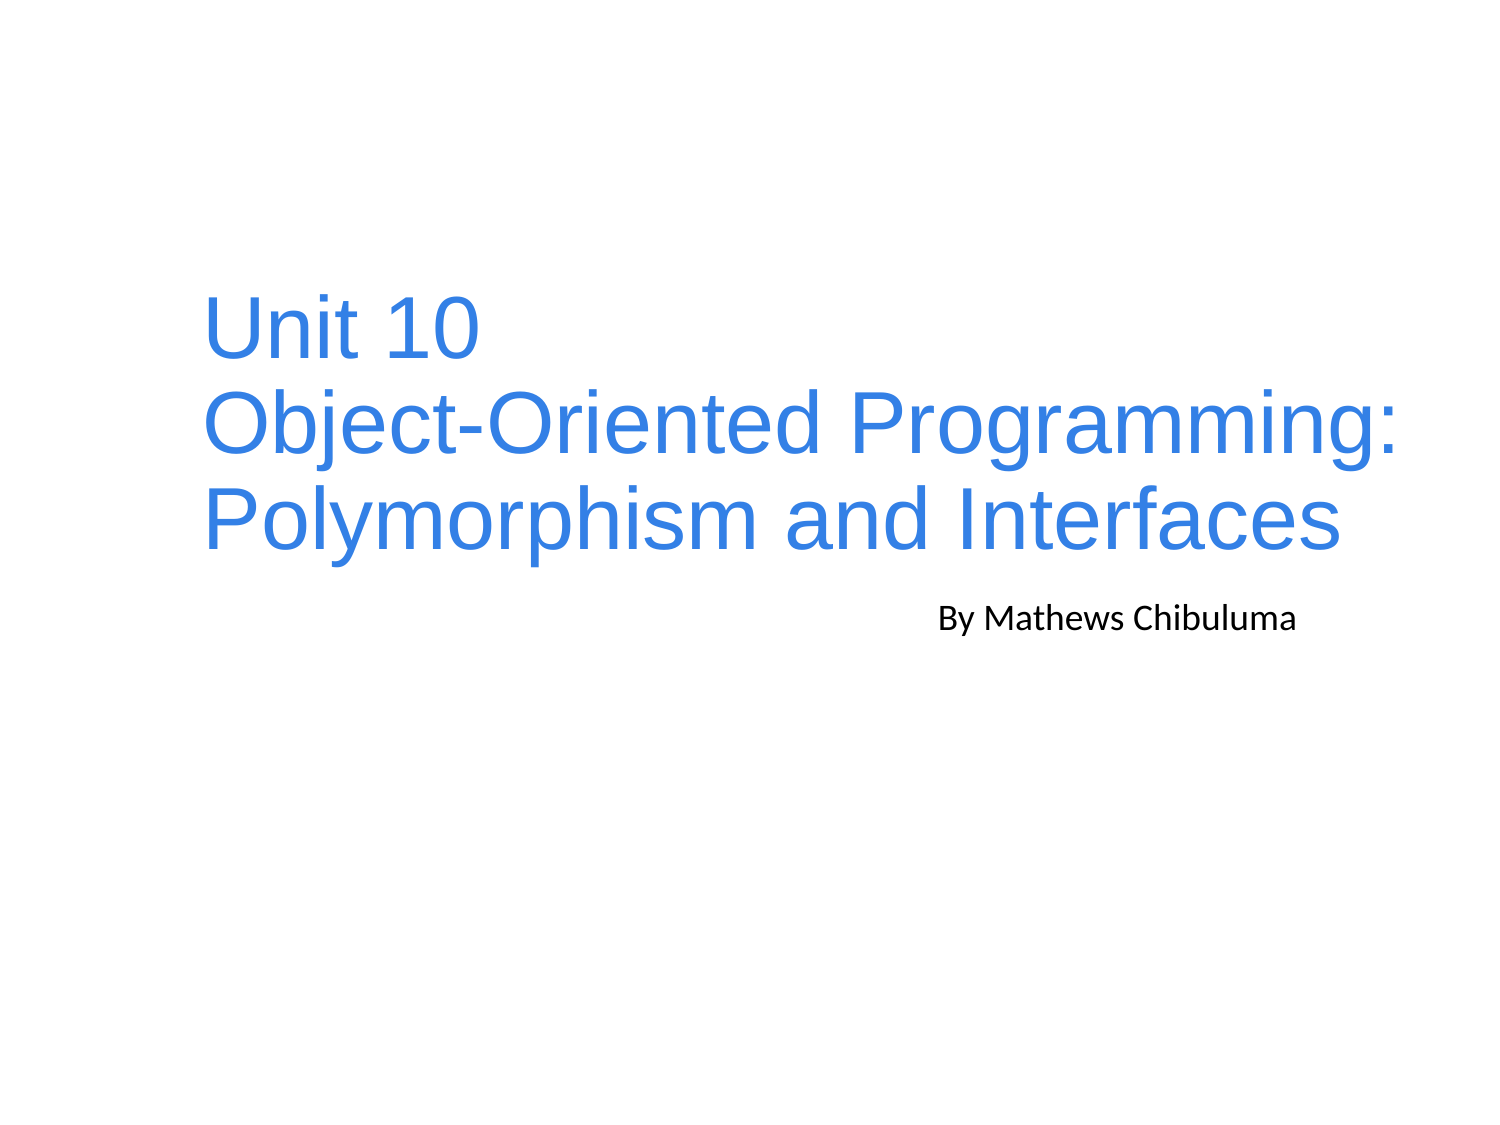

# Unit 10 Object-Oriented Programming: Polymorphism and Interfaces
By Mathews Chibuluma